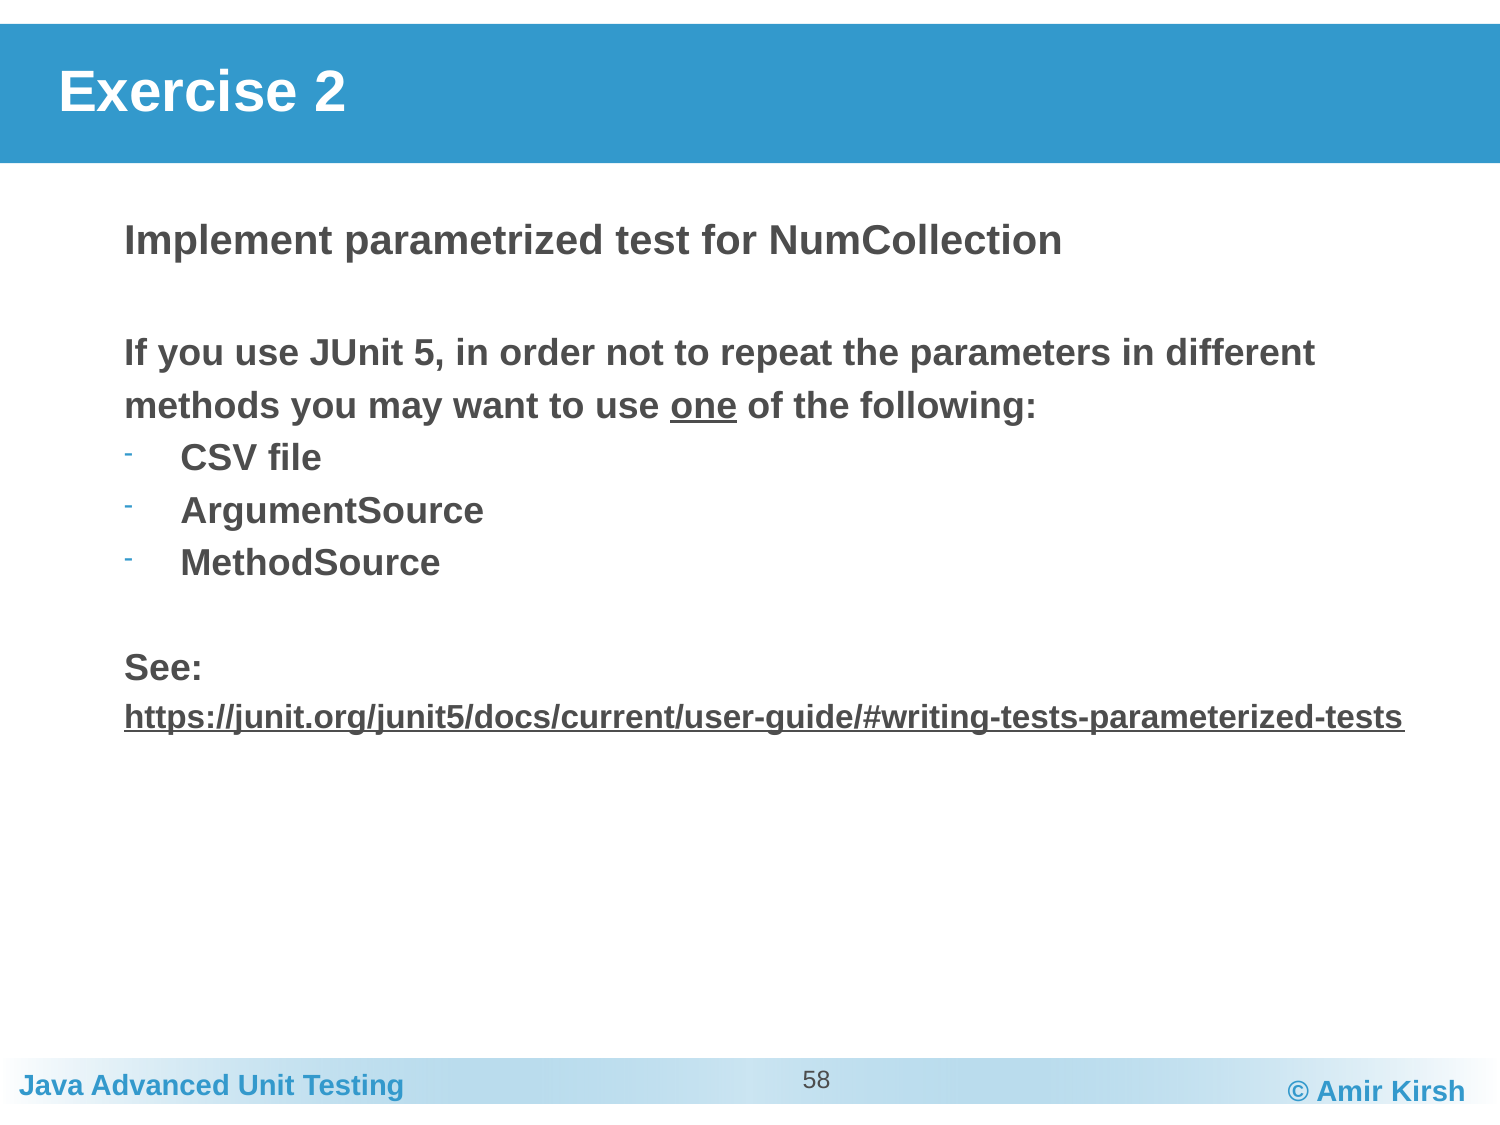

# Exercise 2
Implement parametrized test for NumCollection

If you use JUnit 5, in order not to repeat the parameters in different
methods you may want to use one of the following:
CSV file
ArgumentSource
MethodSource

See:
https://junit.org/junit5/docs/current/user-guide/#writing-tests-parameterized-tests
58